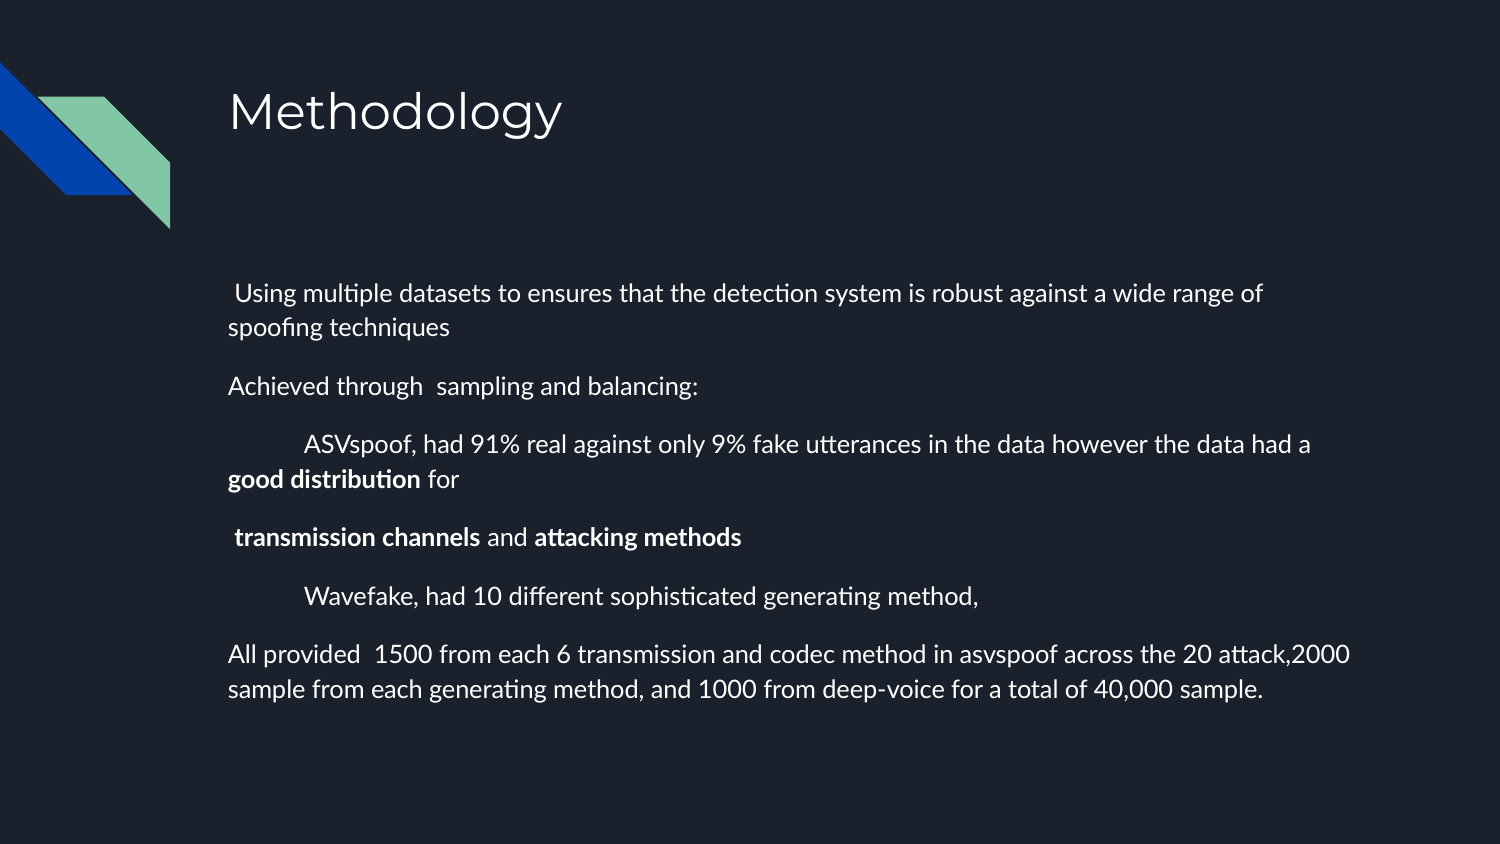

# Methodology
 Using multiple datasets to ensures that the detection system is robust against a wide range of spoofing techniques
Achieved through  sampling and balancing:
ASVspoof, had 91% real against only 9% fake utterances in the data however the data had a good distribution for
 transmission channels and attacking methods
Wavefake, had 10 different sophisticated generating method,
All provided  1500 from each 6 transmission and codec method in asvspoof across the 20 attack,2000 sample from each generating method, and 1000 from deep-voice for a total of 40,000 sample.